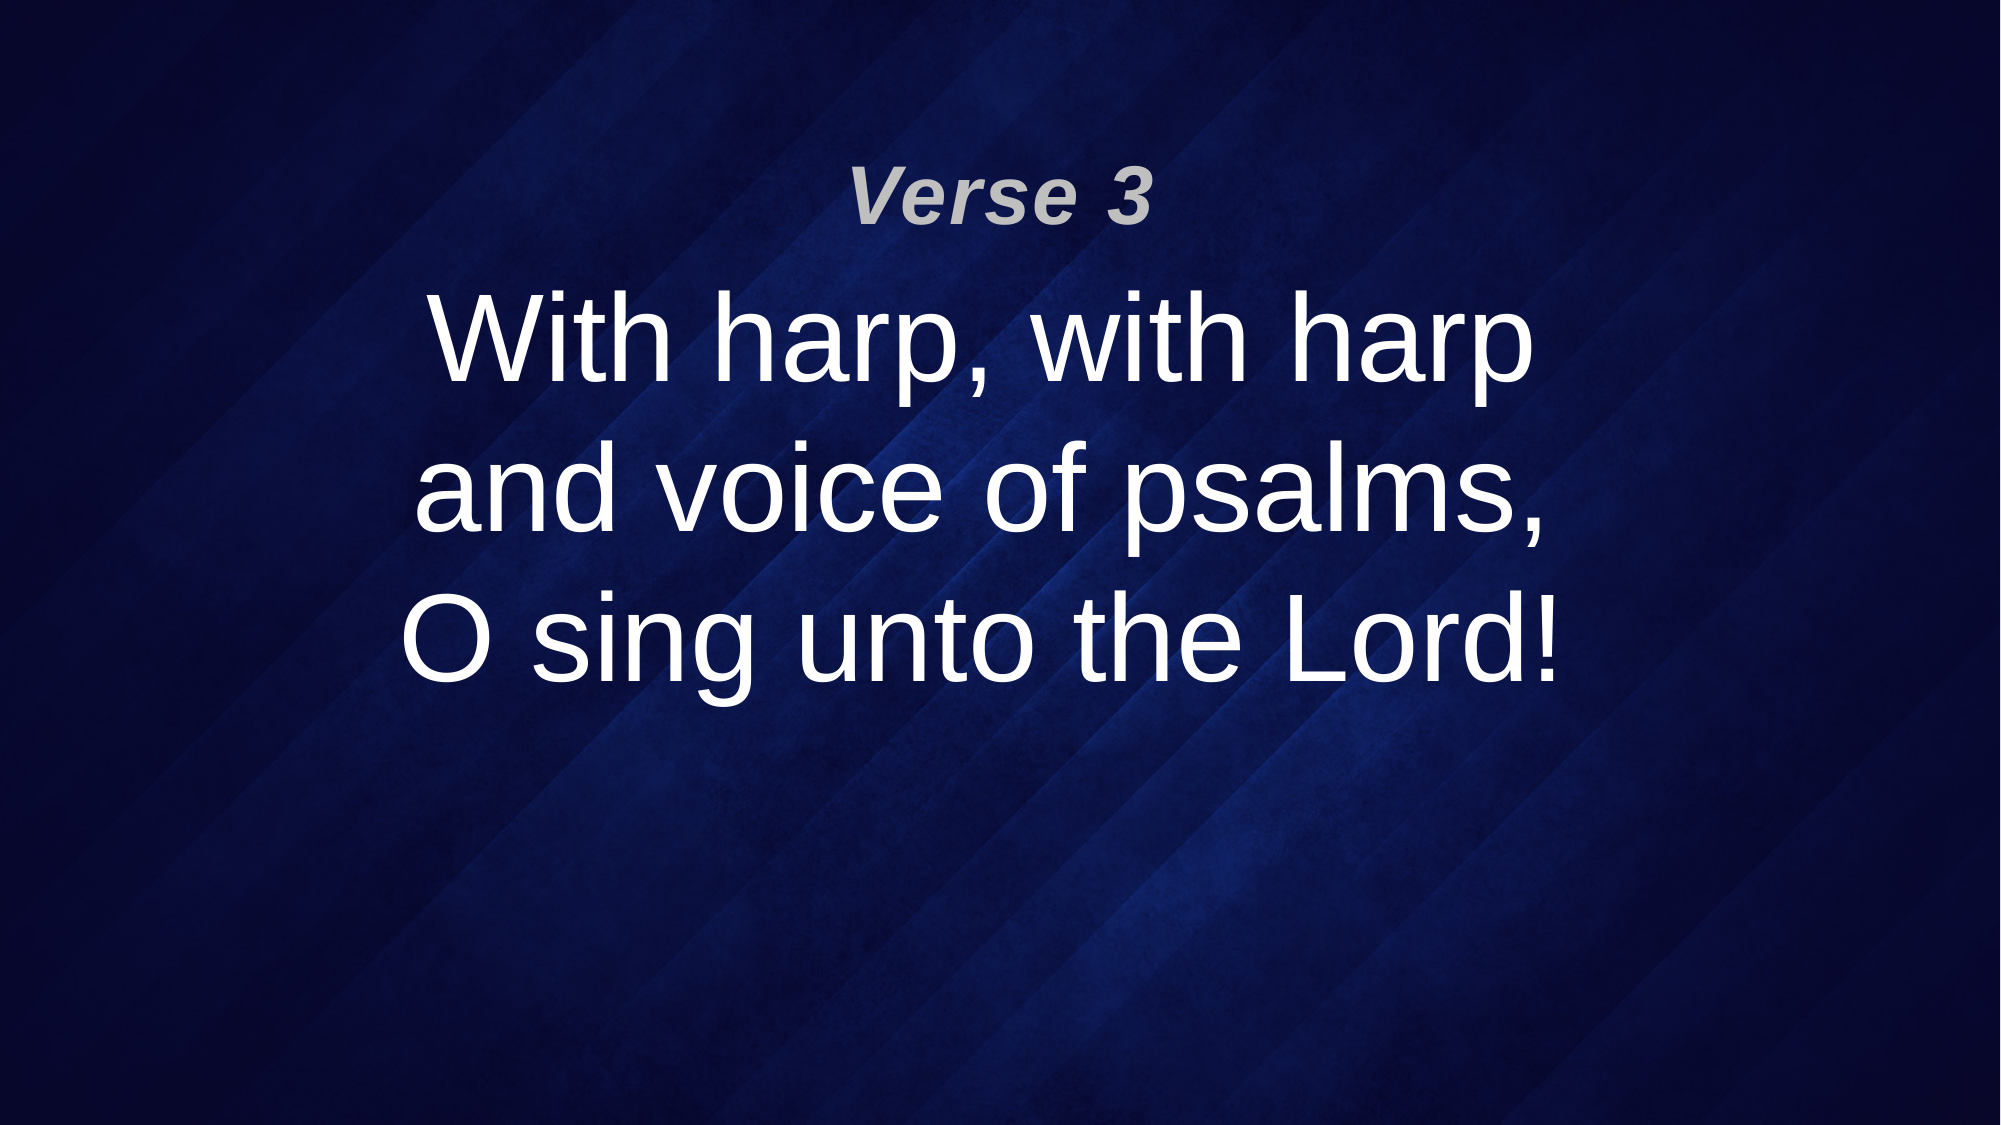

Verse 3
# With harp, with harp and voice of psalms, O sing unto the Lord!